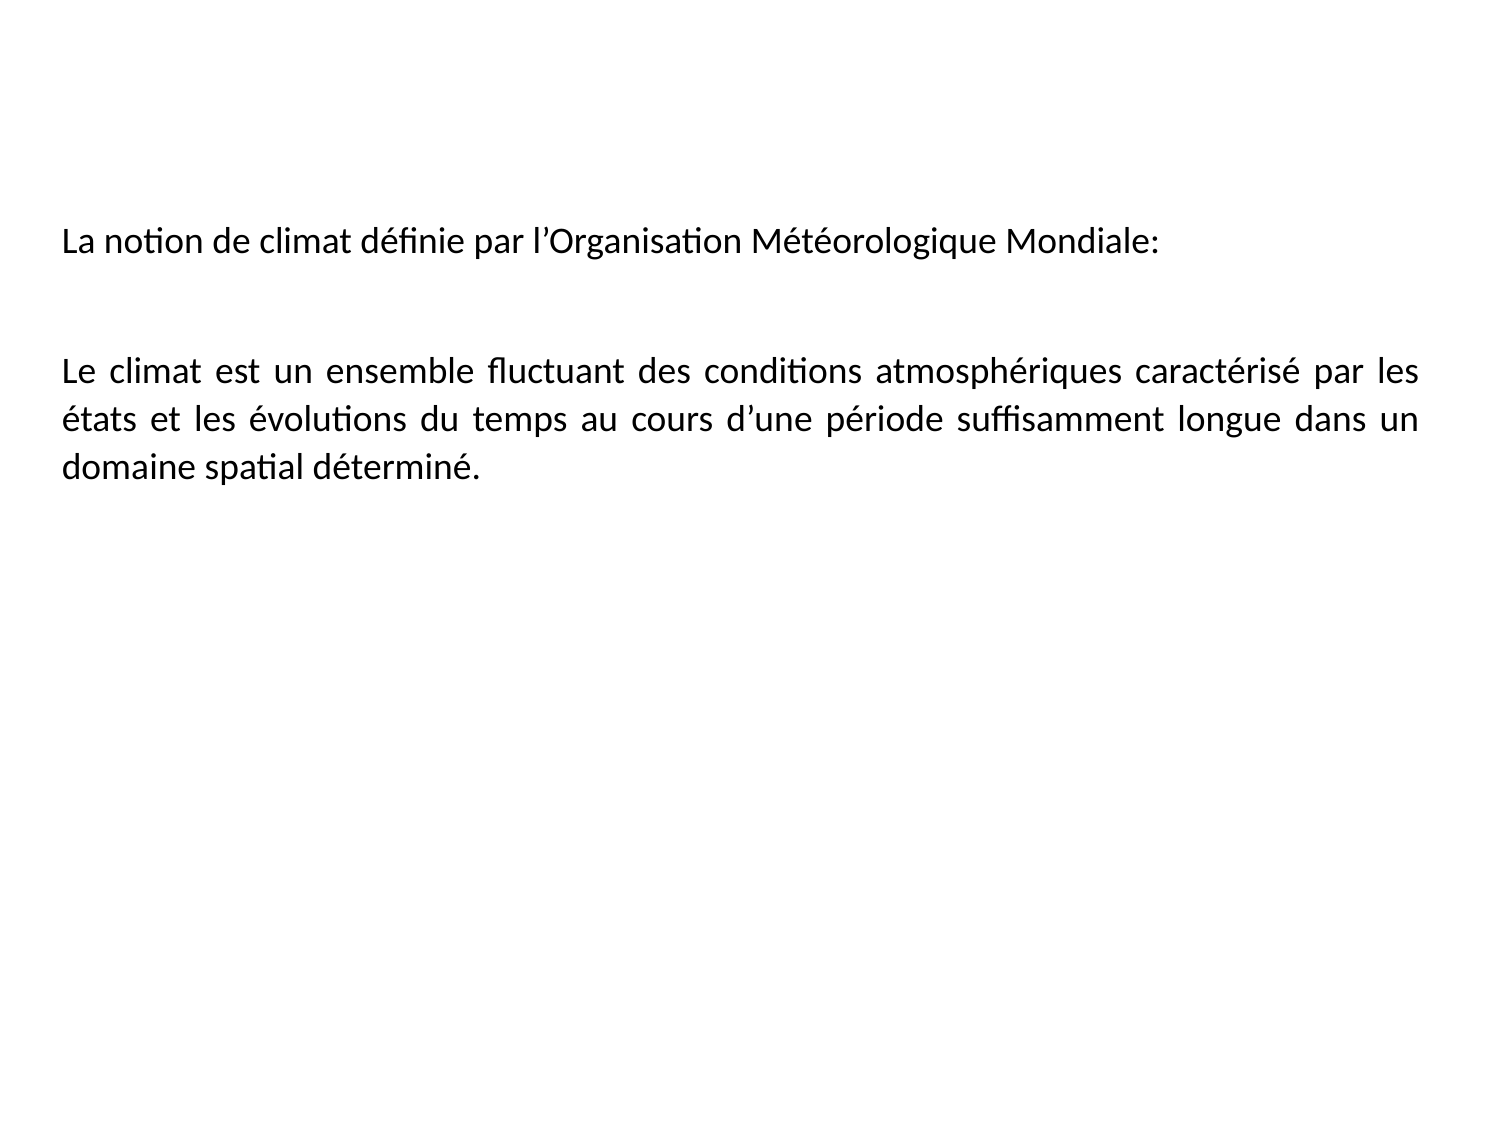

La notion de climat définie par l’Organisation Météorologique Mondiale:

Le climat est un ensemble fluctuant des conditions atmosphériques caractérisé par les états et les évolutions du temps au cours d’une période suffisamment longue dans un domaine spatial déterminé.